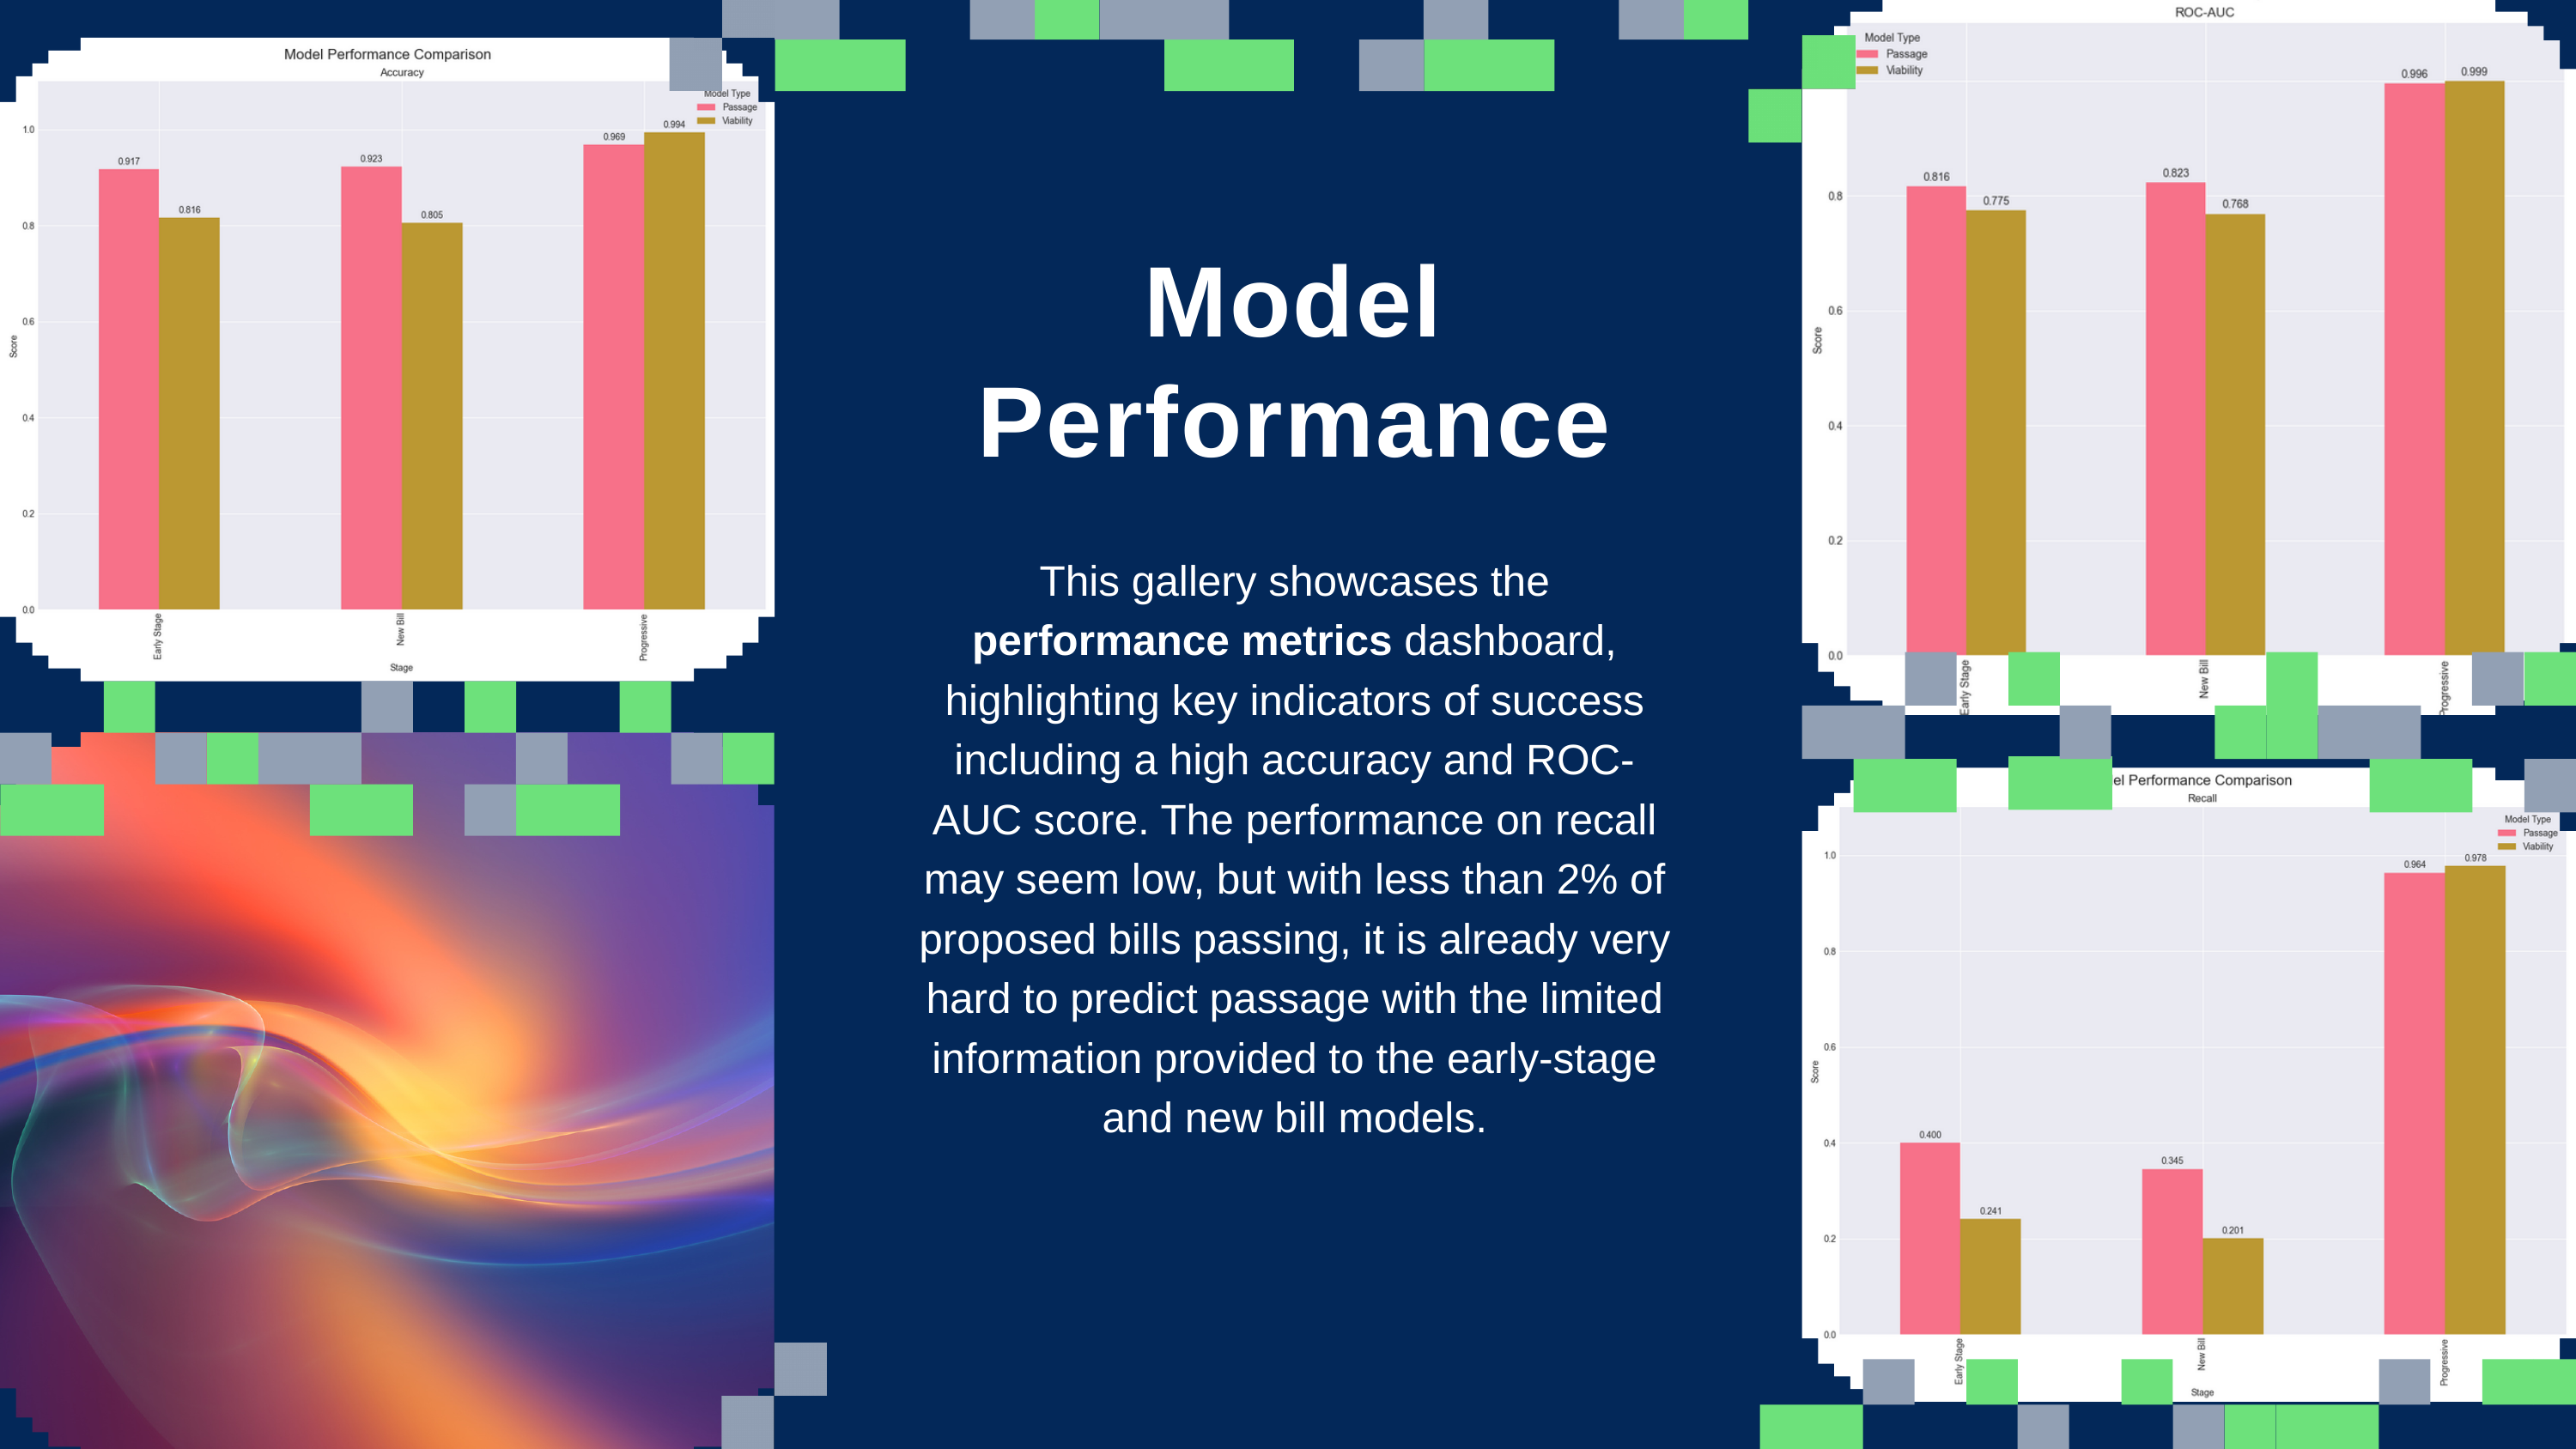

Model Performance
This gallery showcases the performance metrics dashboard, highlighting key indicators of success including a high accuracy and ROC-AUC score. The performance on recall may seem low, but with less than 2% of proposed bills passing, it is already very hard to predict passage with the limited information provided to the early-stage and new bill models.